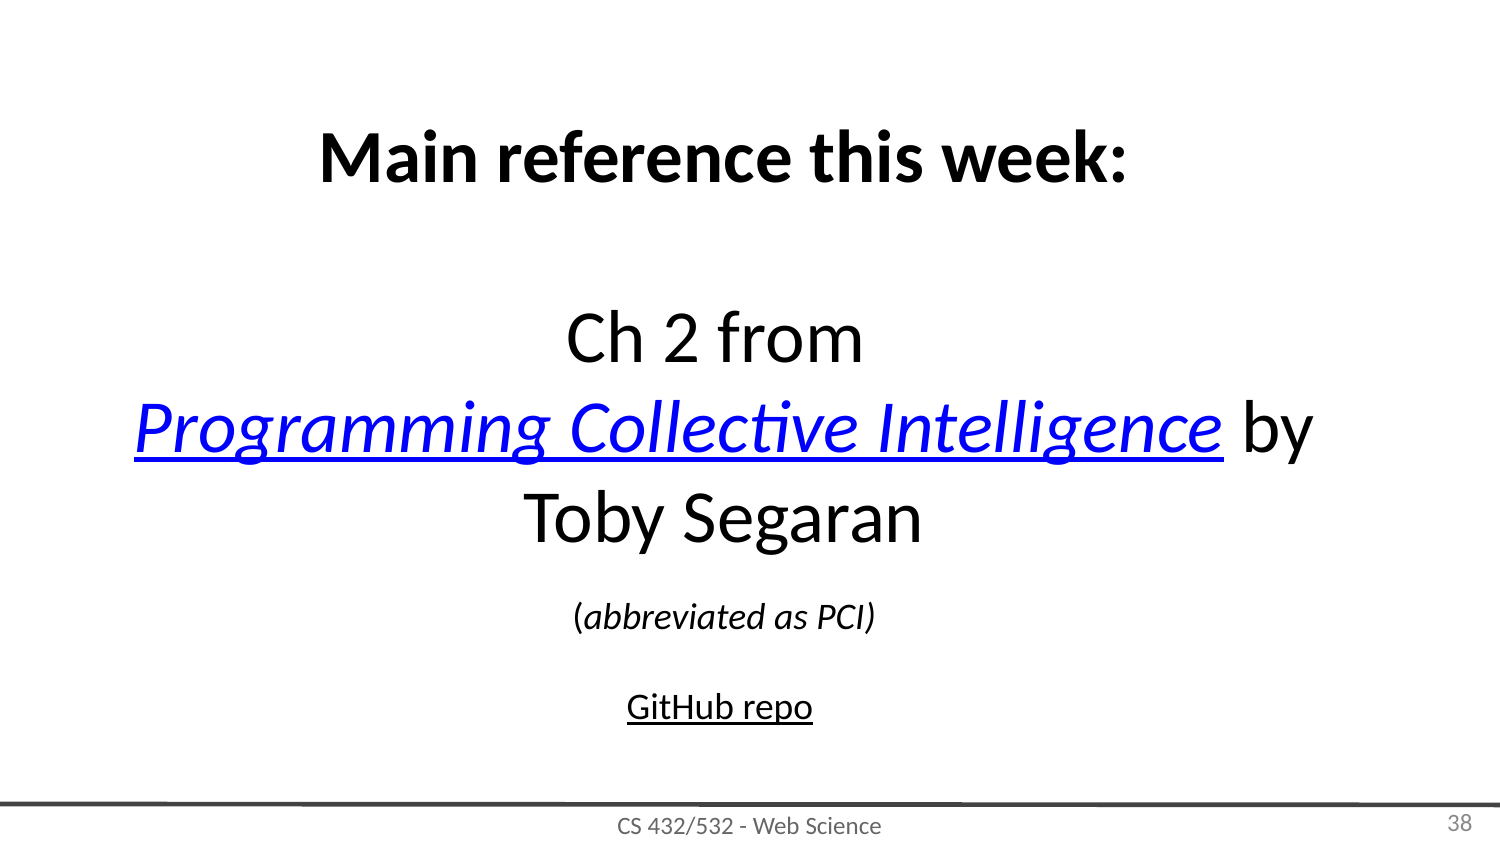

Main reference this week:

Ch 2 from Programming Collective Intelligence by Toby Segaran

(abbreviated as PCI)

GitHub repo

38